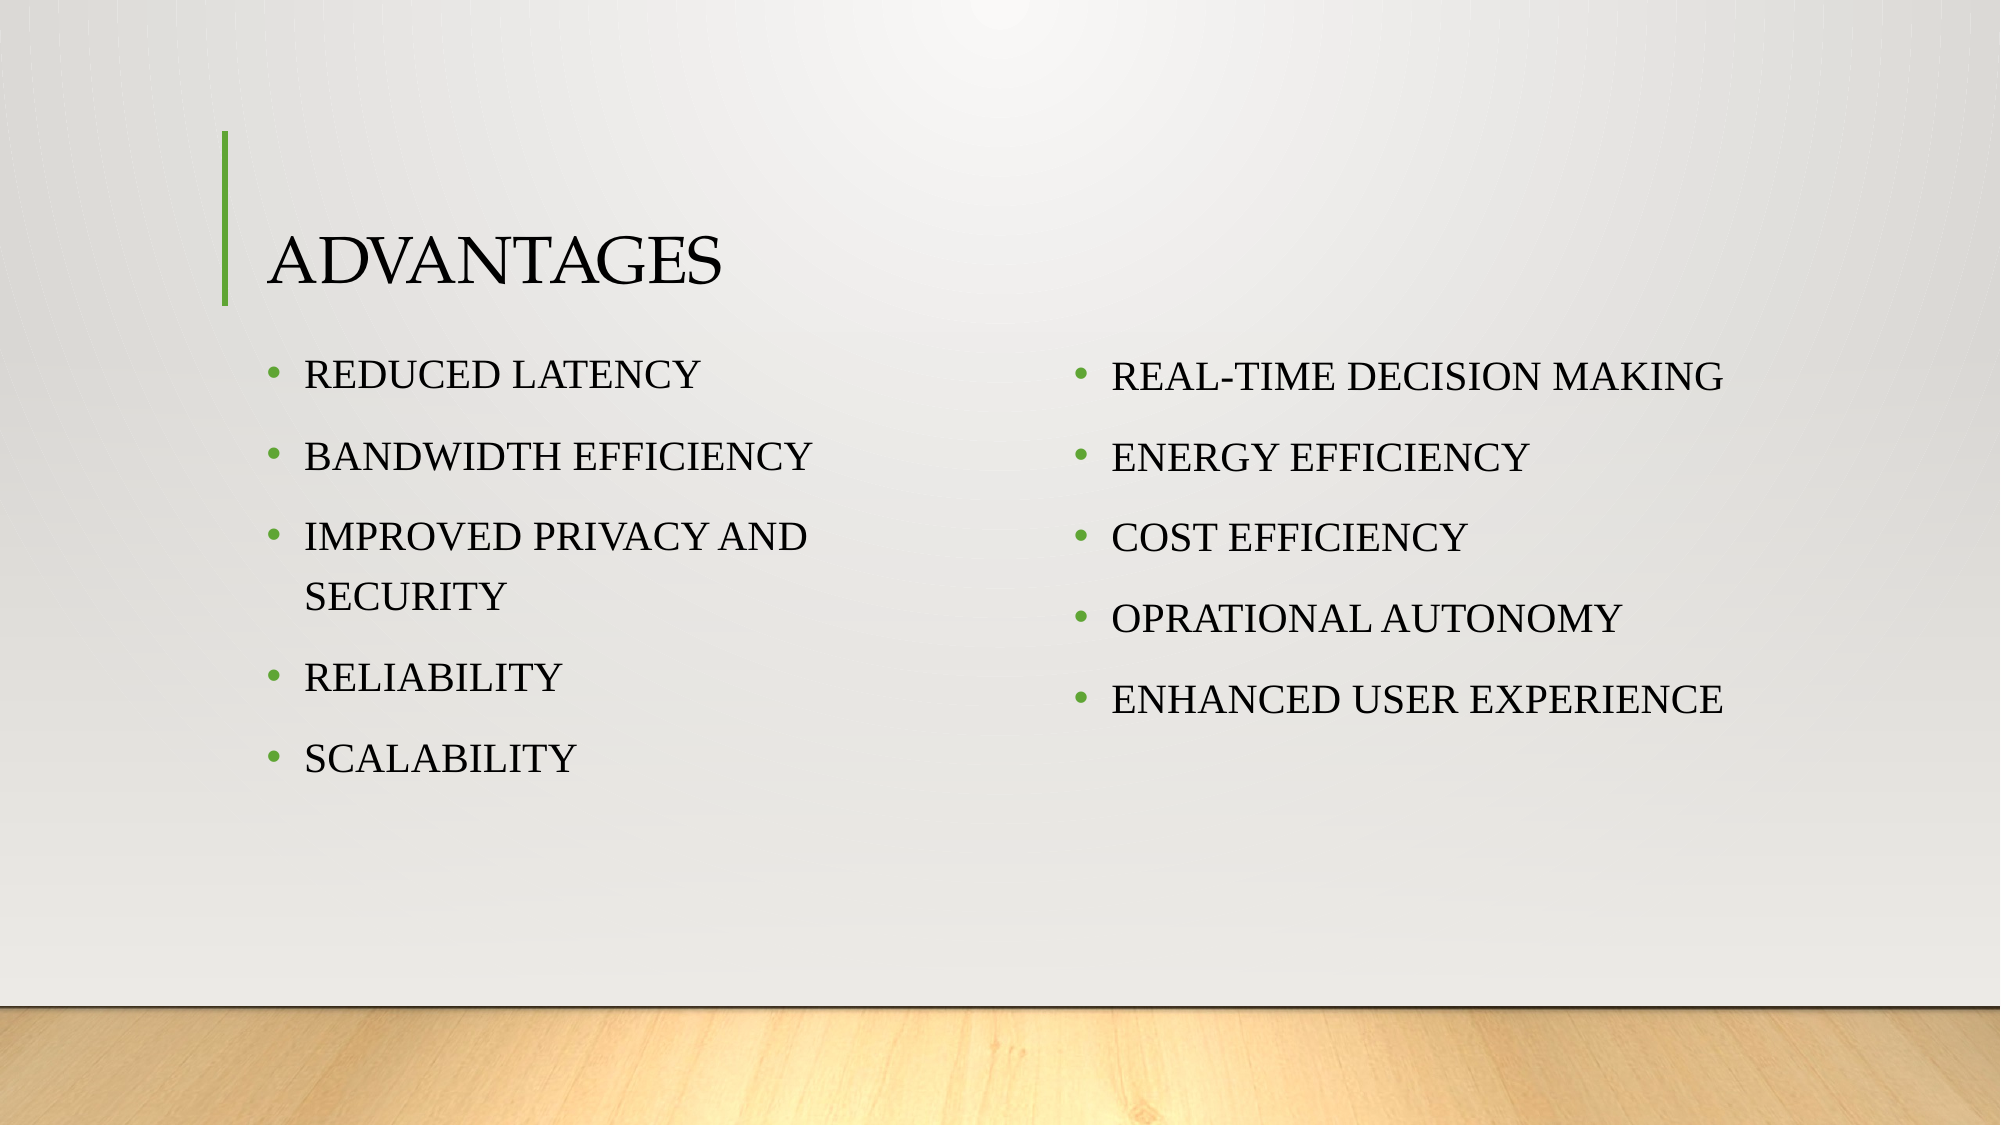

# ADVANTAGES
REDUCED LATENCY
BANDWIDTH EFFICIENCY
IMPROVED PRIVACY AND SECURITY
RELIABILITY
SCALABILITY
REAL-TIME DECISION MAKING
ENERGY EFFICIENCY
COST EFFICIENCY
OPRATIONAL AUTONOMY
ENHANCED USER EXPERIENCE